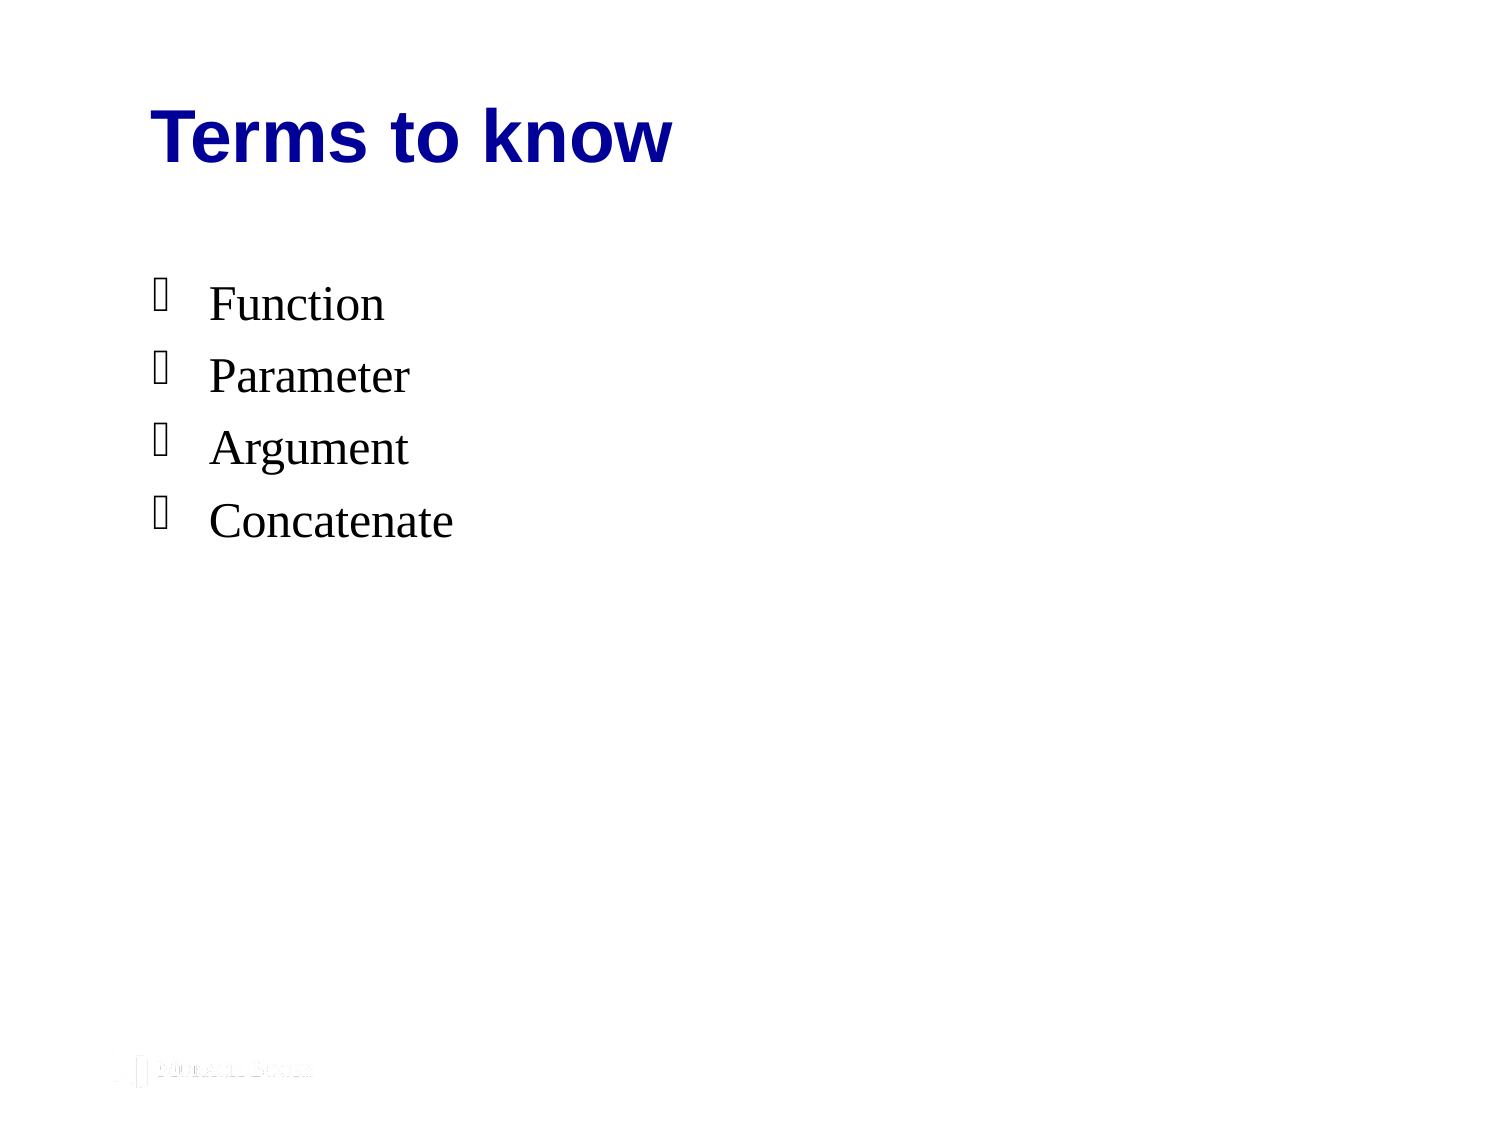

# Terms to know
Function
Parameter
Argument
Concatenate

© 2019, Mike Murach & Associates, Inc.
Murach’s MySQL 3rd Edition

C3, Slide 106